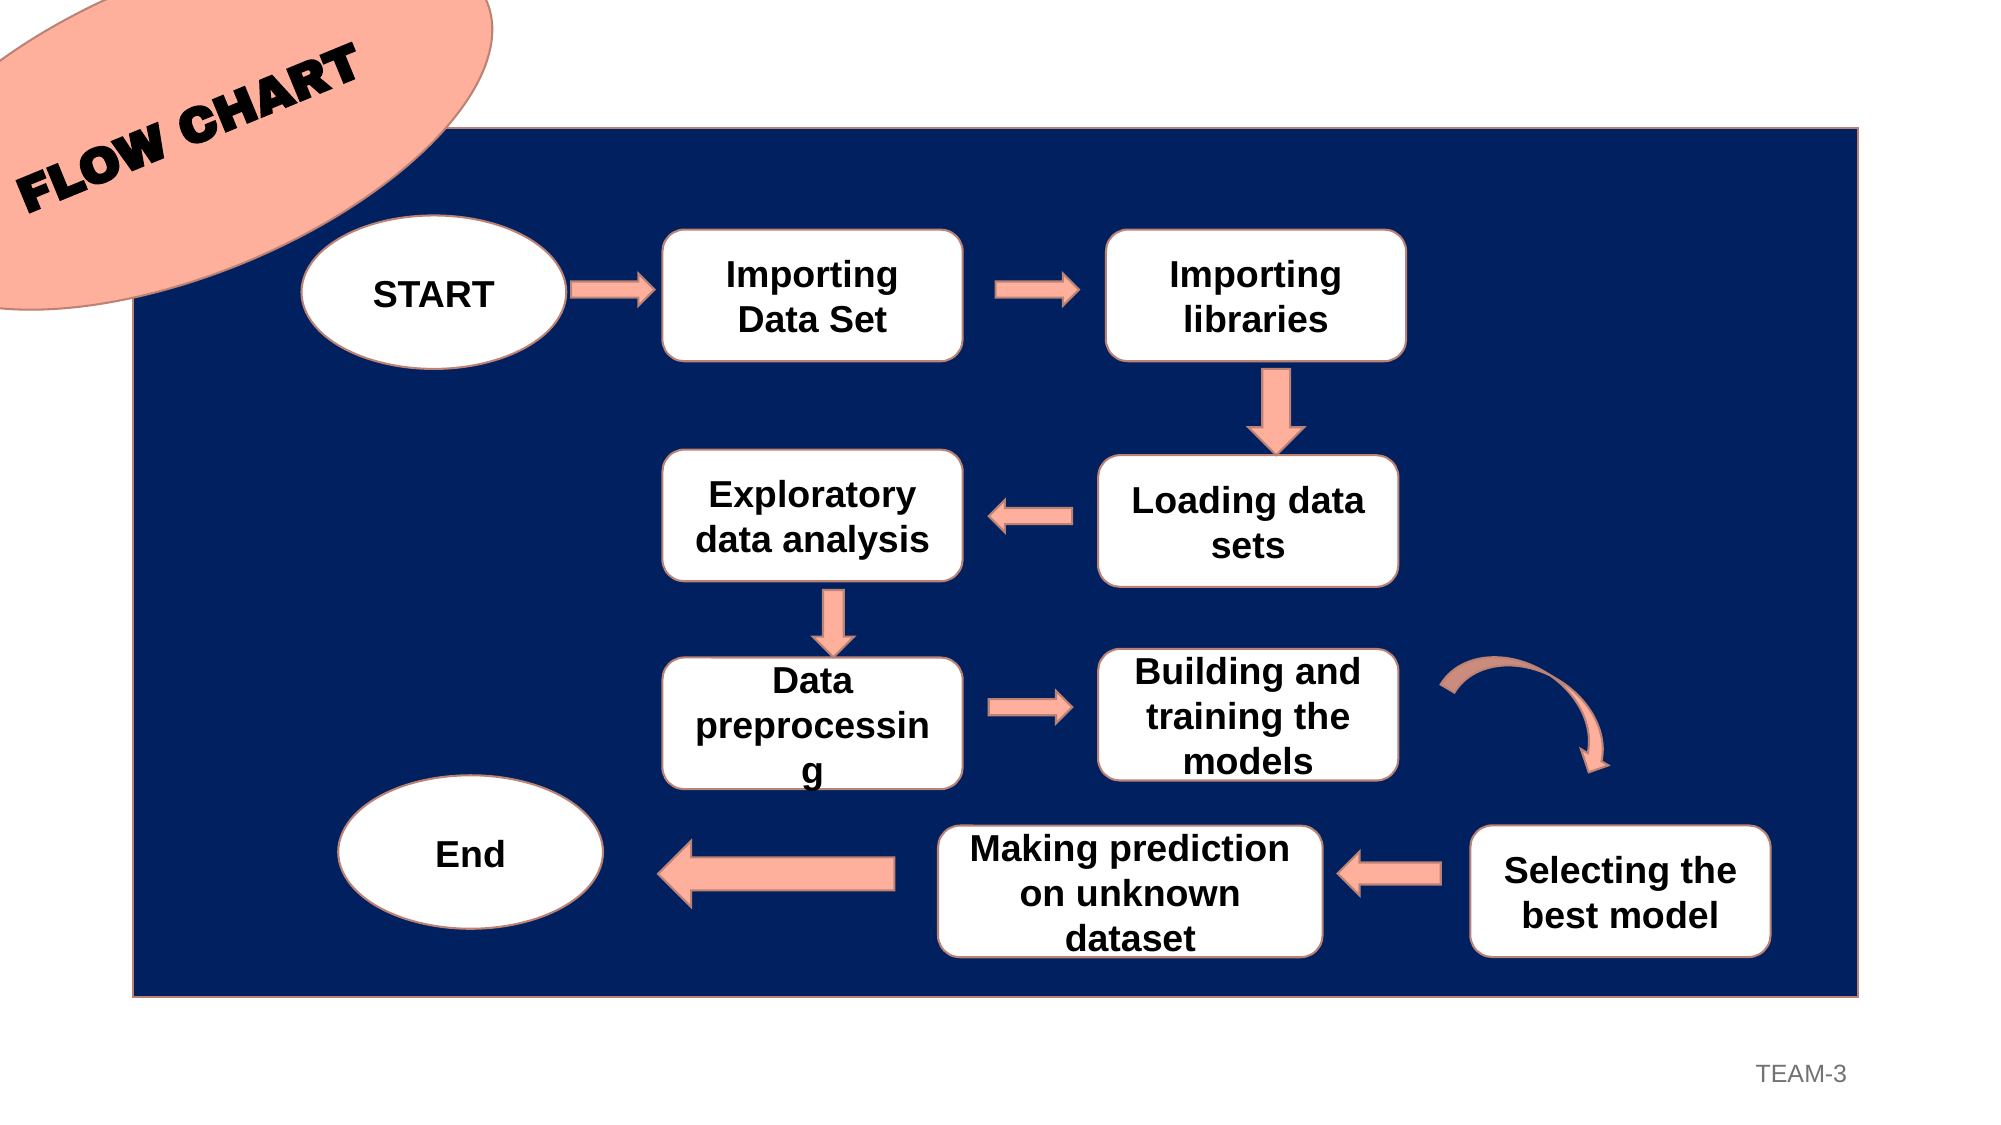

FLOW CHART

START
Importing libraries
Importing
Data Set

Exploratory data analysis
Loading data sets

Building and training the models
Data preprocessing

End
Selecting the best model
Making prediction on unknown dataset

TEAM-3